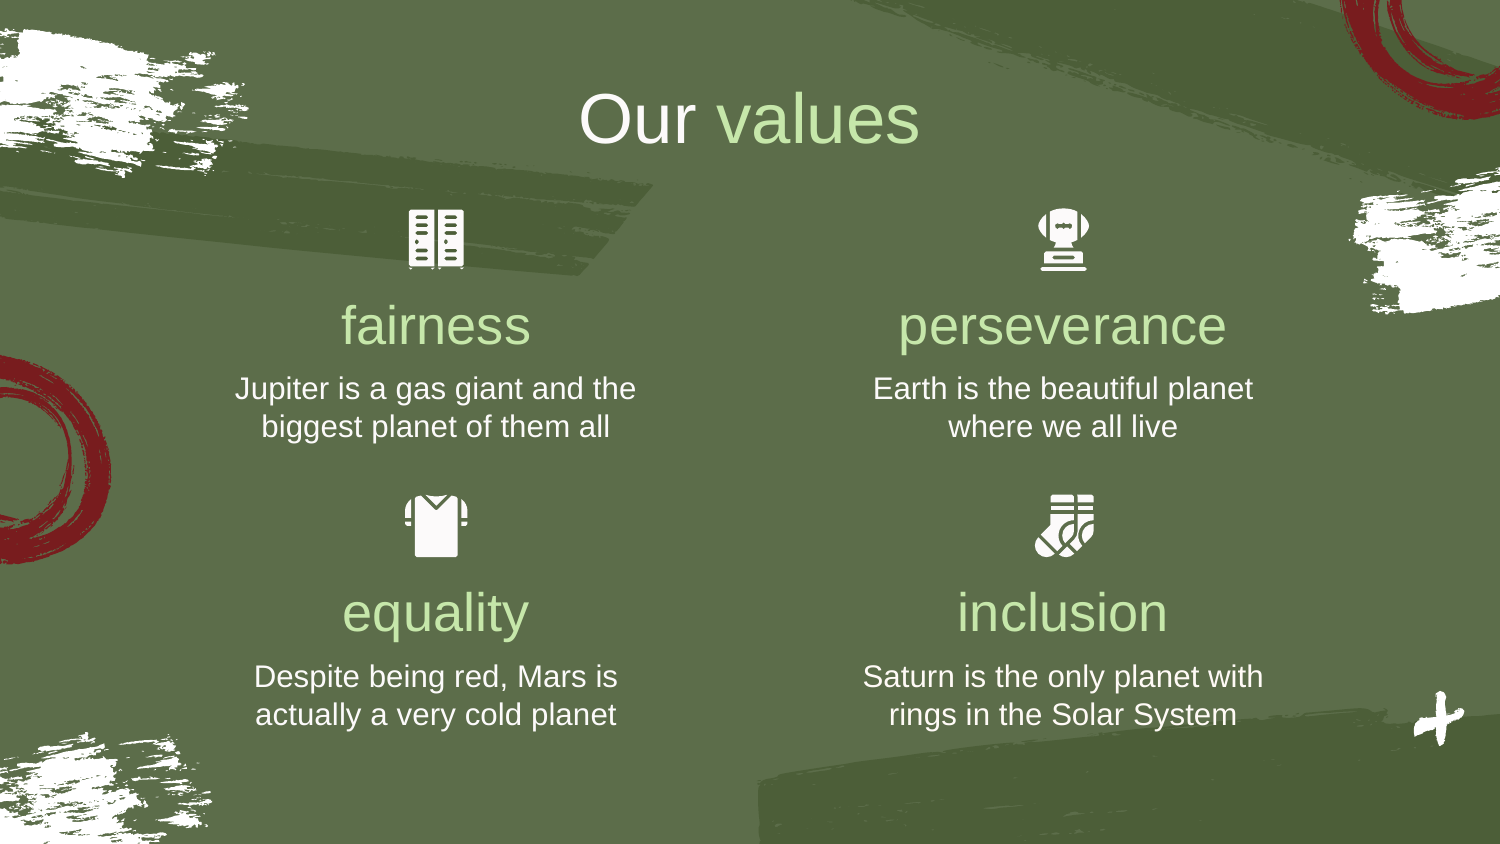

# Our values

fairness
perseverance
Jupiter is a gas giant and the biggest planet of them all
Earth is the beautiful planet where we all live

equality
inclusion
Despite being red, Mars is actually a very cold planet
Saturn is the only planet with rings in the Solar System